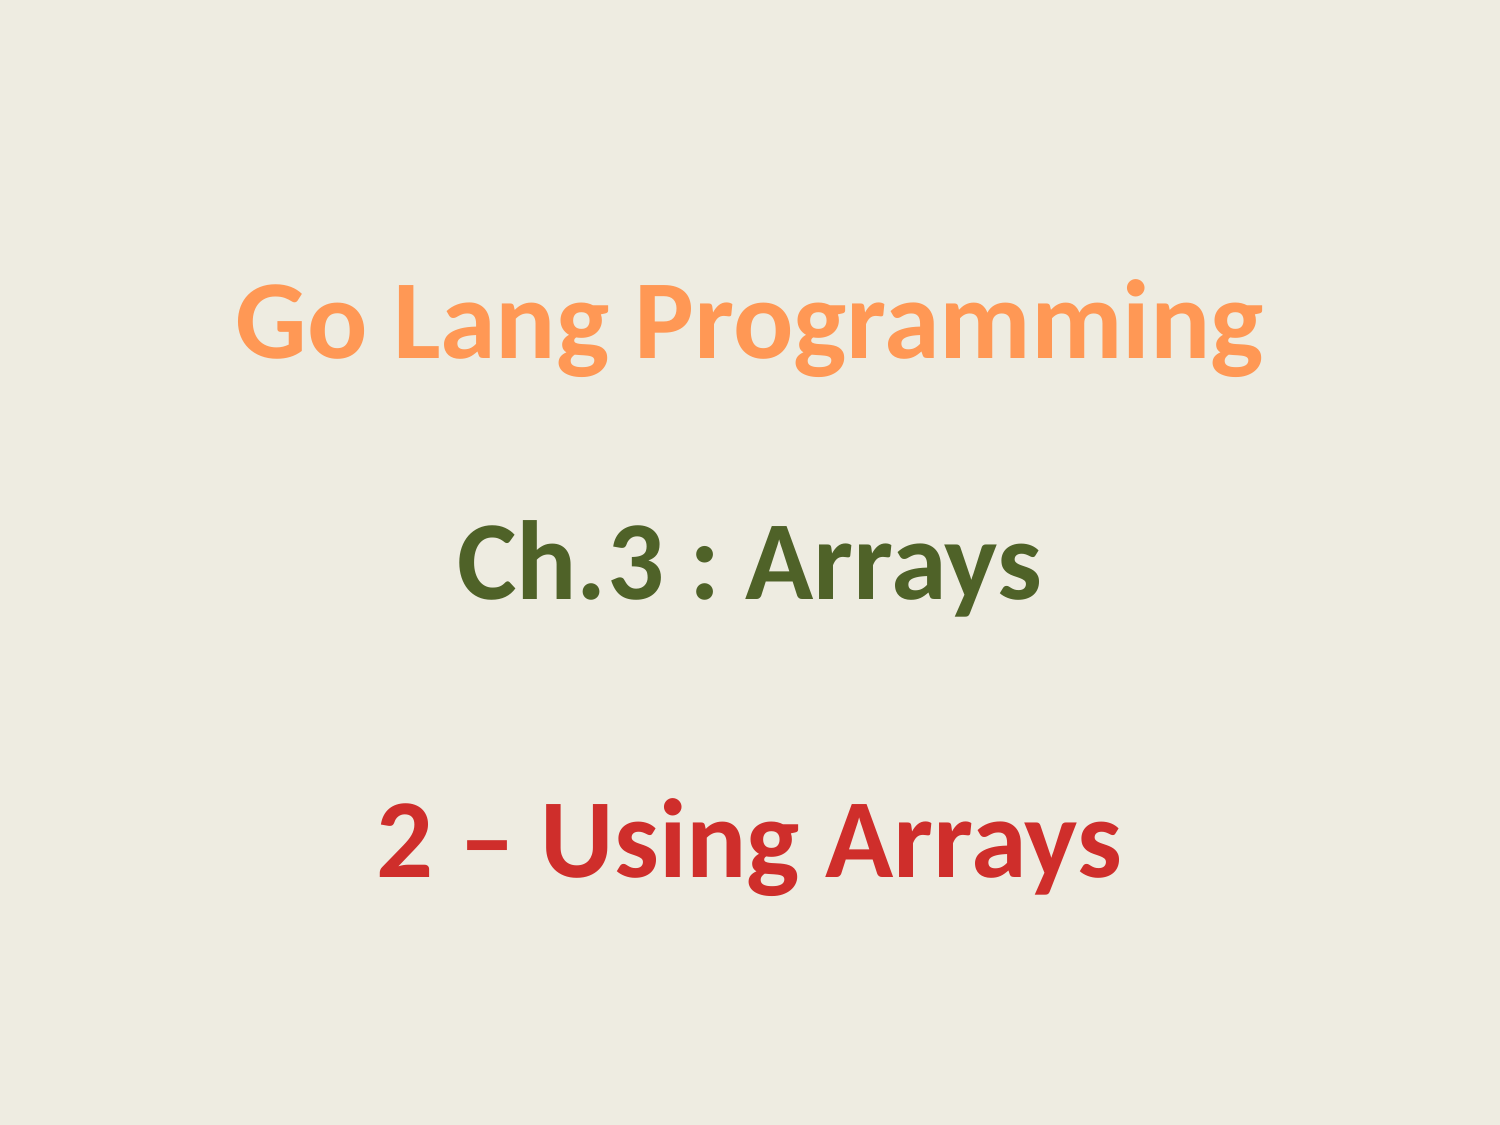

Go Lang Programming
Ch.3 : Arrays
2 – Using Arrays